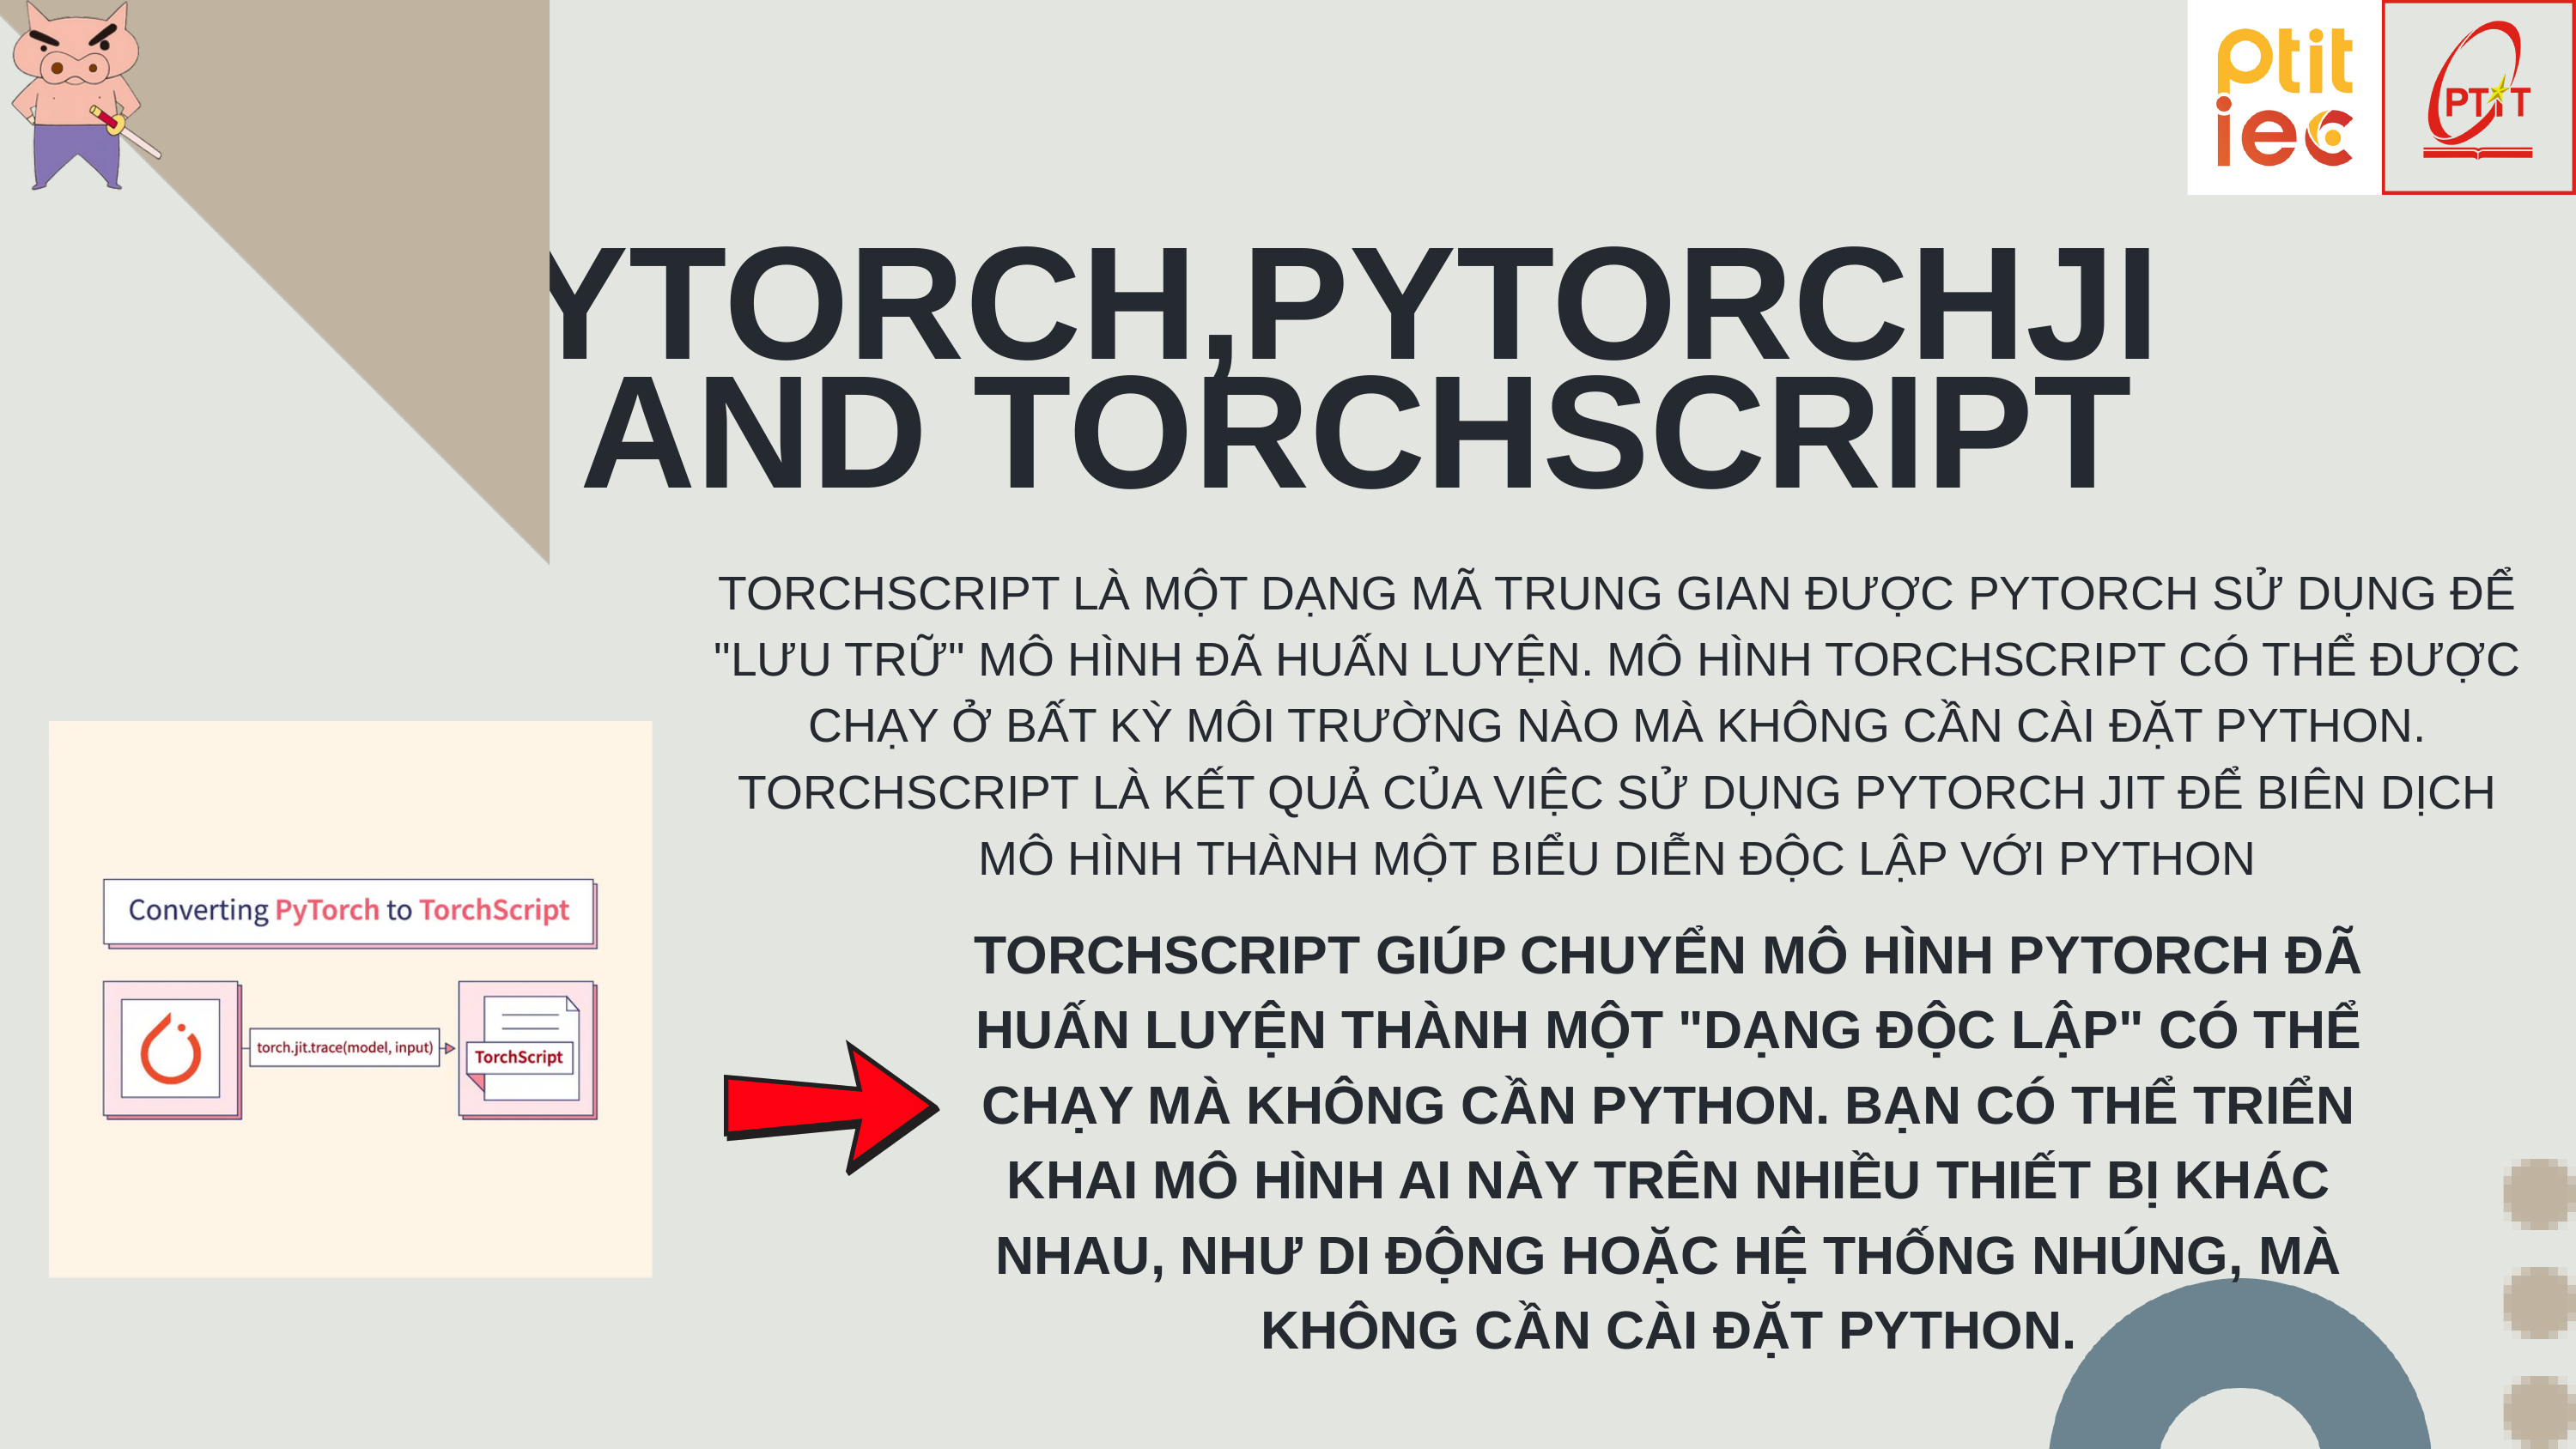

PYTORCH,PYTORCHJIT AND TORCHSCRIPT
TORCHSCRIPT LÀ MỘT DẠNG MÃ TRUNG GIAN ĐƯỢC PYTORCH SỬ DỤNG ĐỂ "LƯU TRỮ" MÔ HÌNH ĐÃ HUẤN LUYỆN. MÔ HÌNH TORCHSCRIPT CÓ THỂ ĐƯỢC CHẠY Ở BẤT KỲ MÔI TRƯỜNG NÀO MÀ KHÔNG CẦN CÀI ĐẶT PYTHON. TORCHSCRIPT LÀ KẾT QUẢ CỦA VIỆC SỬ DỤNG PYTORCH JIT ĐỂ BIÊN DỊCH MÔ HÌNH THÀNH MỘT BIỂU DIỄN ĐỘC LẬP VỚI PYTHON

TORCHSCRIPT GIÚP CHUYỂN MÔ HÌNH PYTORCH ĐÃ HUẤN LUYỆN THÀNH MỘT "DẠNG ĐỘC LẬP" CÓ THỂ CHẠY MÀ KHÔNG CẦN PYTHON. BẠN CÓ THỂ TRIỂN KHAI MÔ HÌNH AI NÀY TRÊN NHIỀU THIẾT BỊ KHÁC NHAU, NHƯ DI ĐỘNG HOẶC HỆ THỐNG NHÚNG, MÀ KHÔNG CẦN CÀI ĐẶT PYTHON.